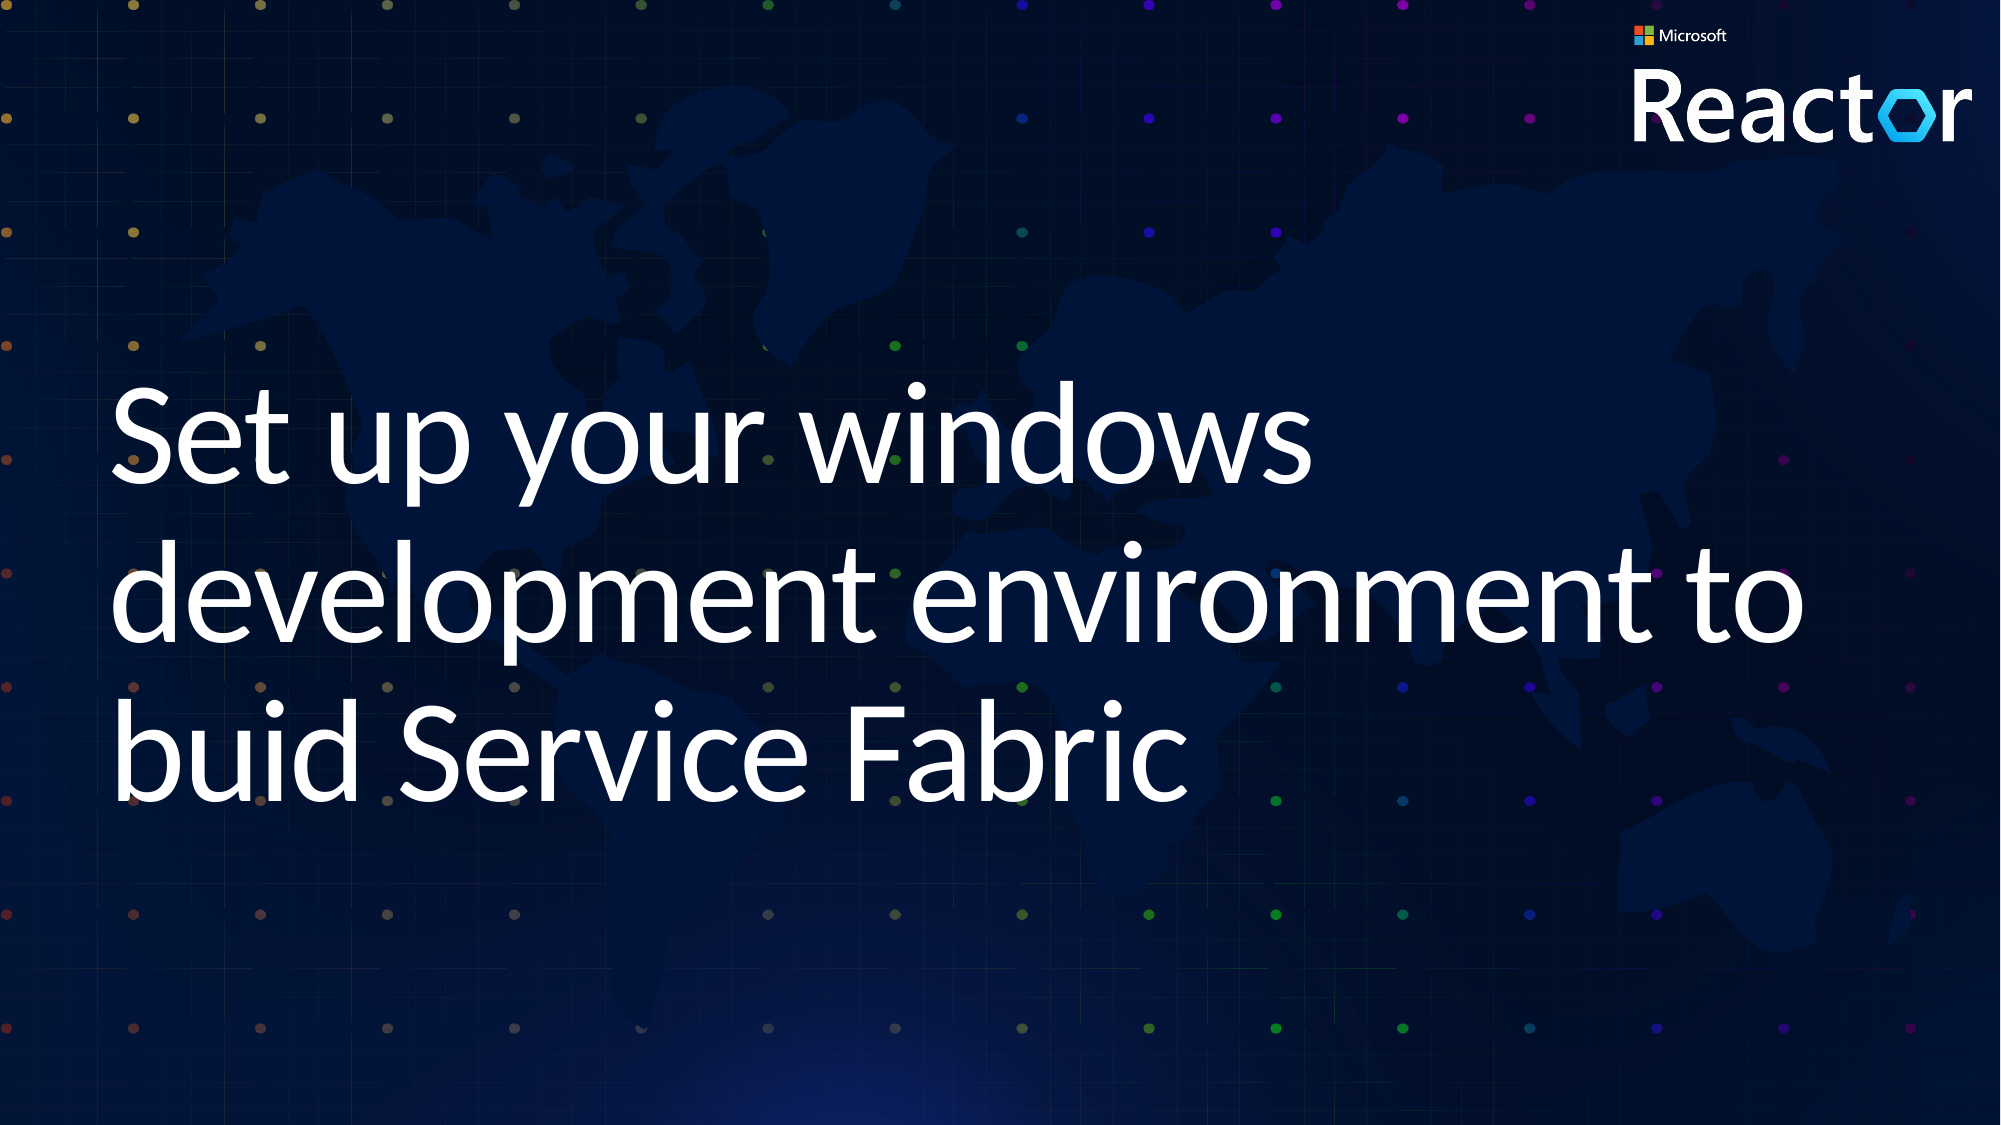

# Set up your windows development environment to buid Service Fabric